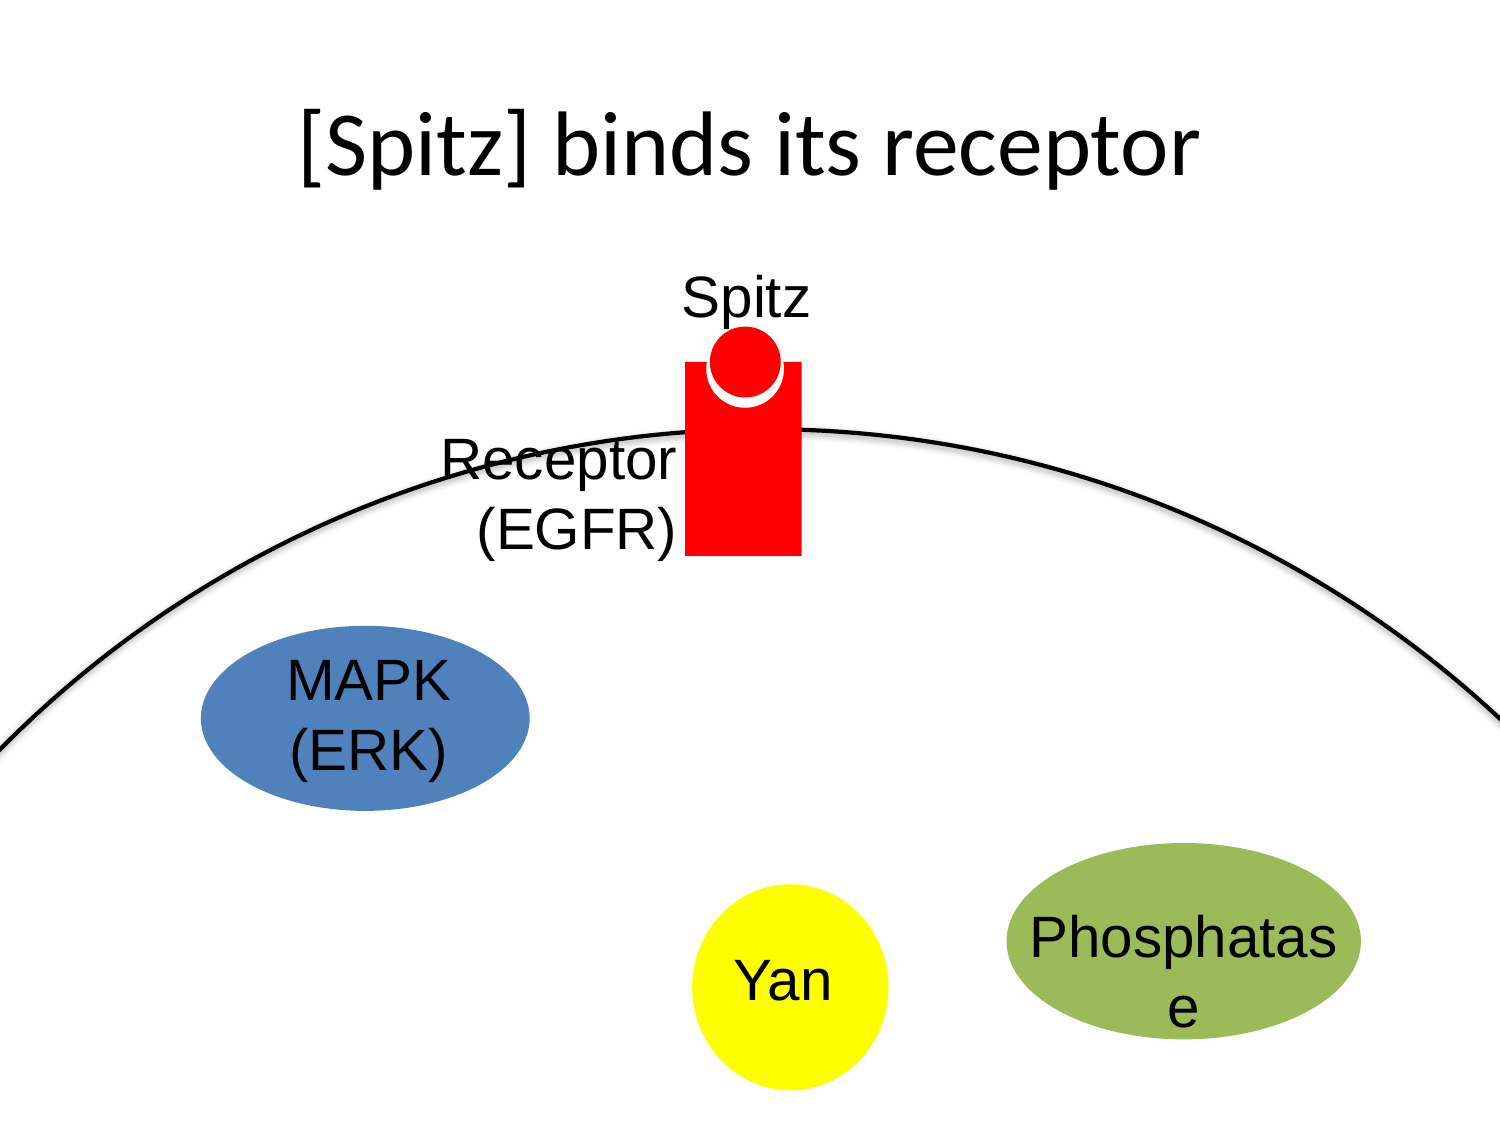

# [Spitz] binds its receptor
Spitz

Receptor
(EGFR)

MAPK
(ERK)

Phosphatase
Yan